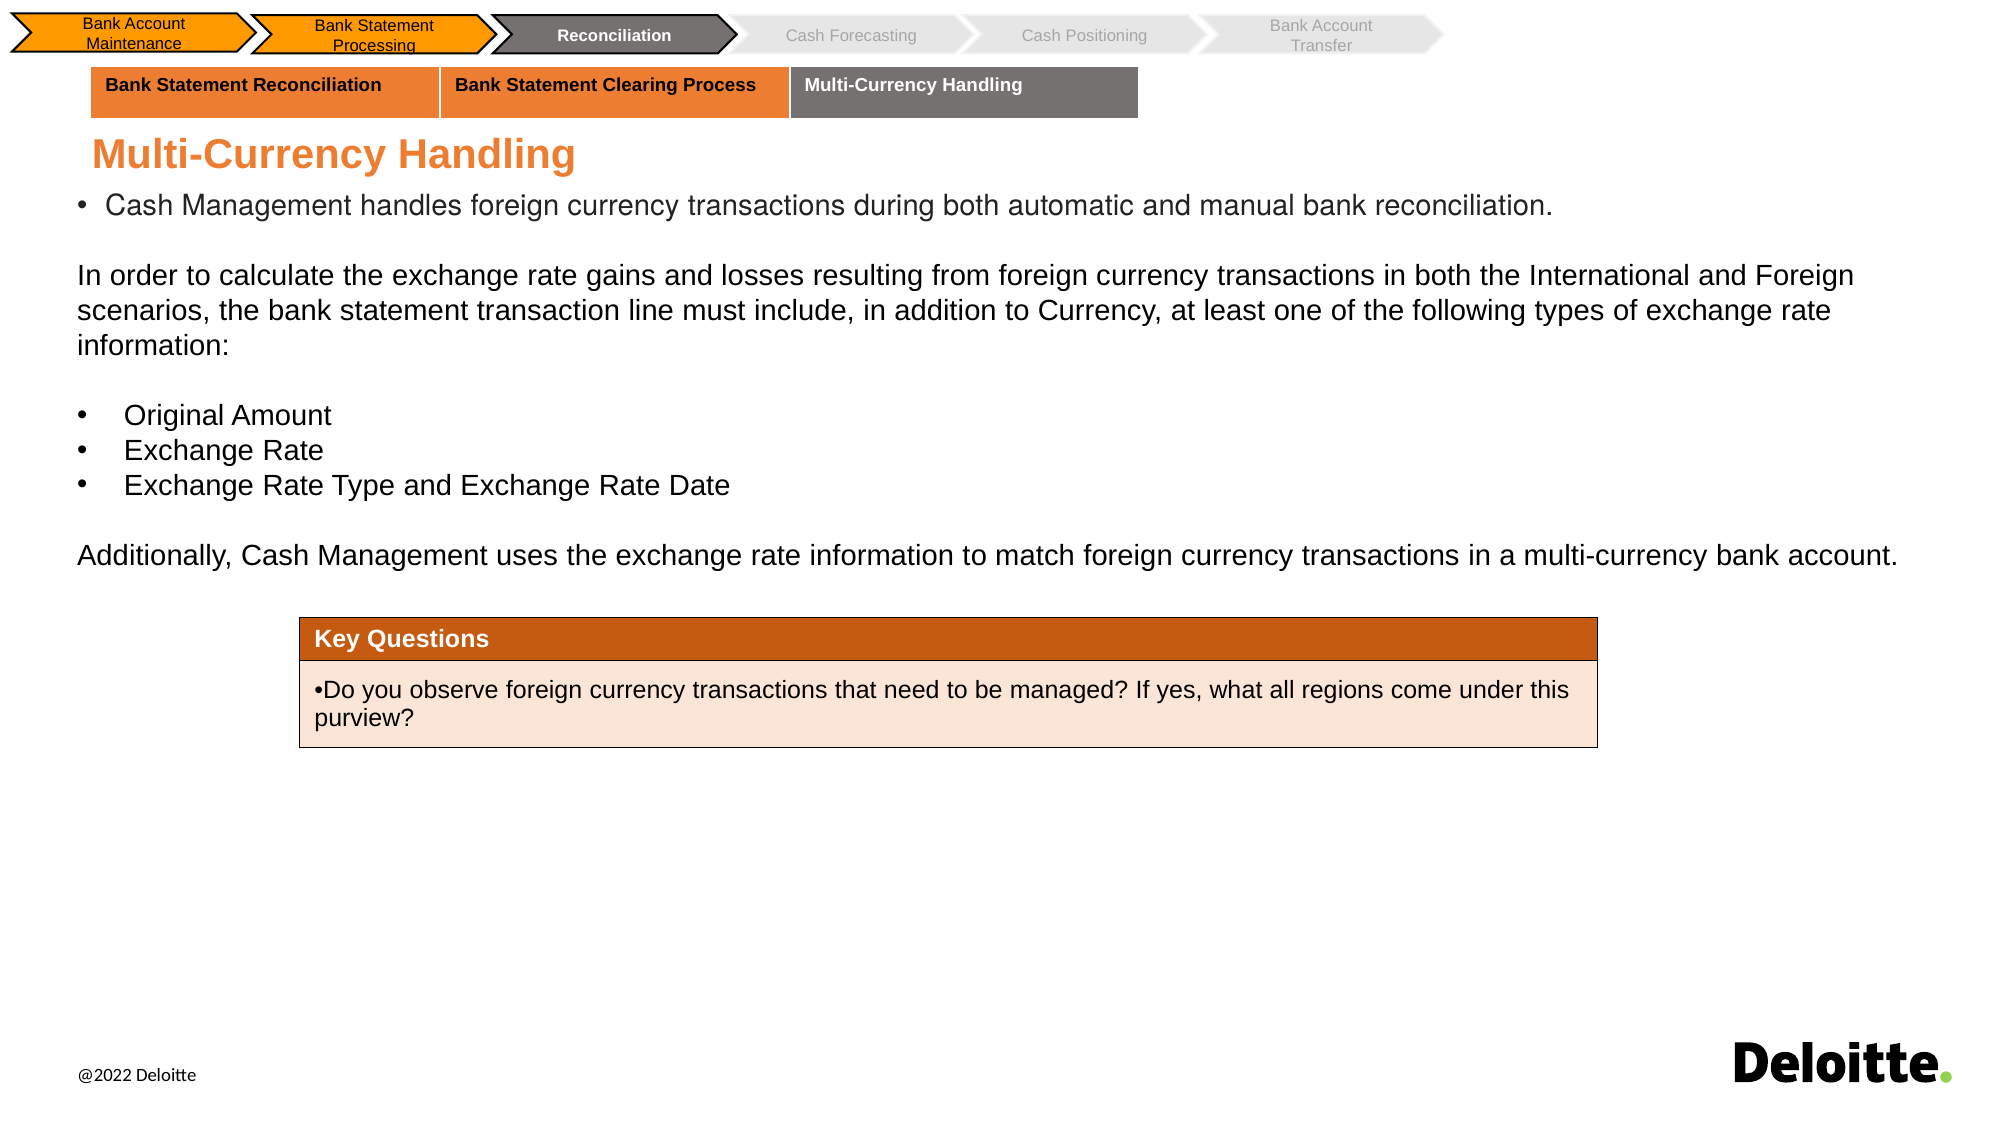

Bank Account Maintenance
Bank Statement Processing
Reconciliation
Cash Forecasting
Cash Positioning
Bank Account Transfer
| Bank Statement Reconciliation | Bank Statement Clearing Process | Multi-Currency Handling |
| --- | --- | --- |
Multi-Currency Handling
Cash Management handles foreign currency transactions during both automatic and manual bank reconciliation.

In order to calculate the exchange rate gains and losses resulting from foreign currency transactions in both the International and Foreign scenarios, the bank statement transaction line must include, in addition to Currency, at least one of the following types of exchange rate information:

Original Amount
Exchange Rate
Exchange Rate Type and Exchange Rate Date

Additionally, Cash Management uses the exchange rate information to match foreign currency transactions in a multi-currency bank account.

| Key Questions |
| --- |
| Do you observe foreign currency transactions that need to be managed? If yes, what all regions come under this purview? |